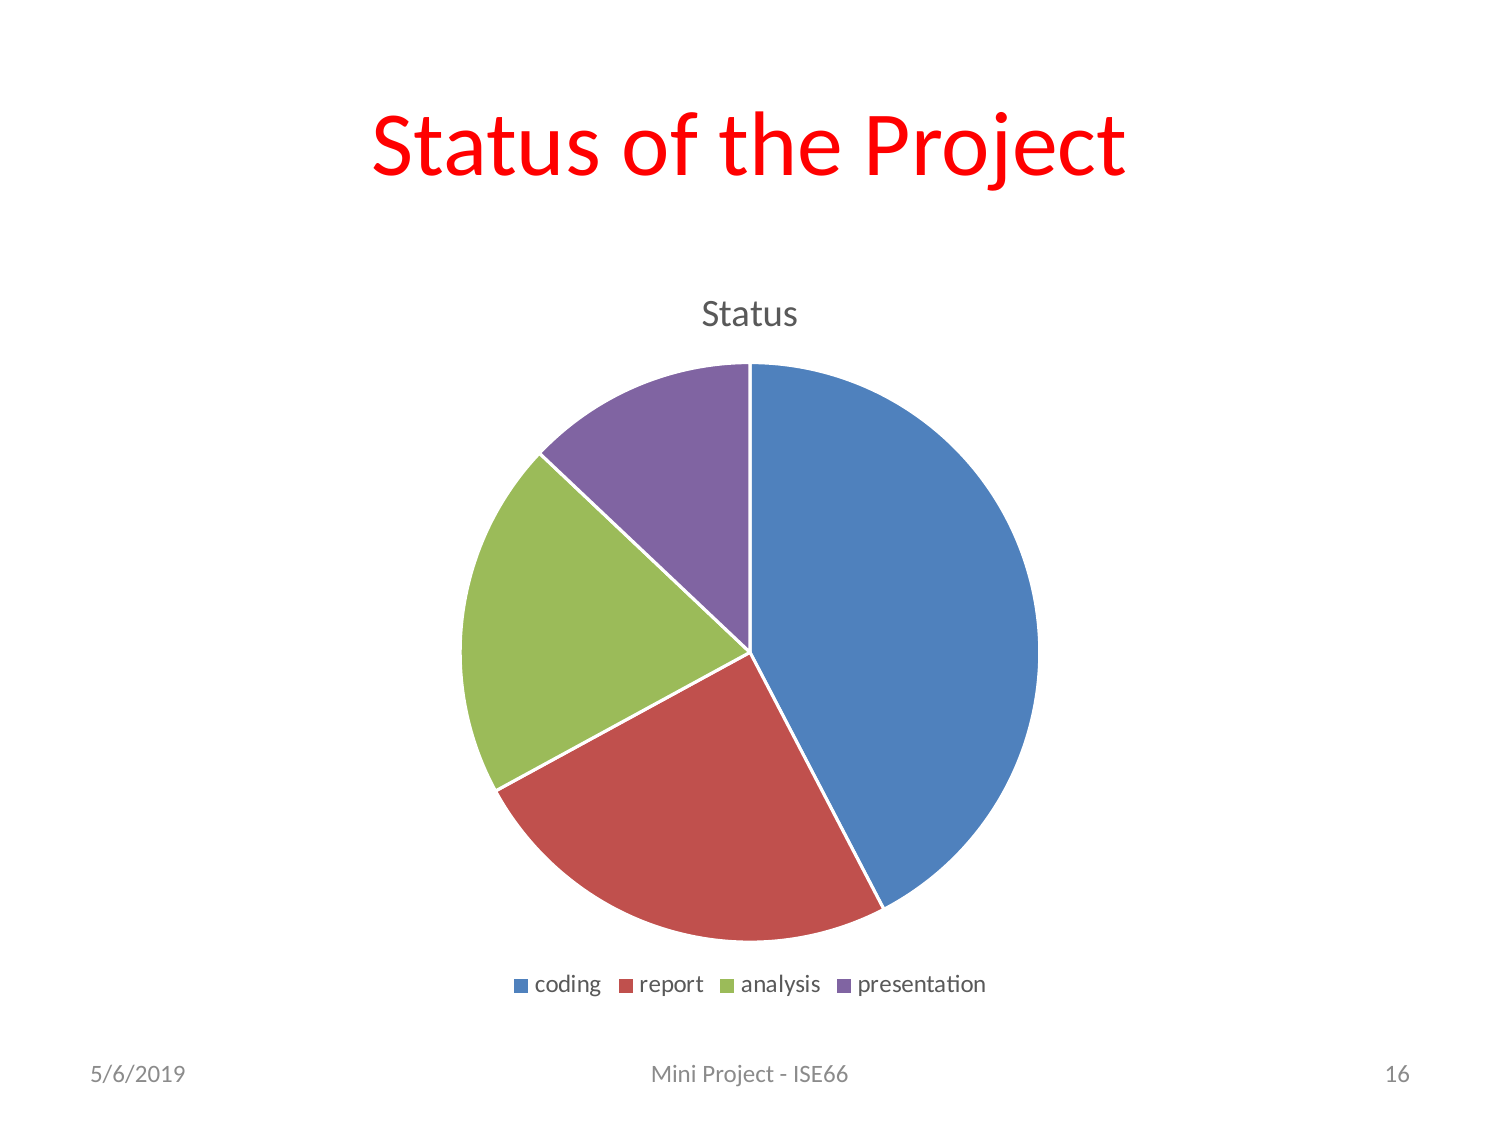

# Status of the Project

### Chart:

| Category | Status |
|---|---|
| coding | 7.2 |
| report | 4.2 |
| analysis | 3.4 |
| presentation | 2.2 |
5/6/2019
Mini Project - ISE66
16